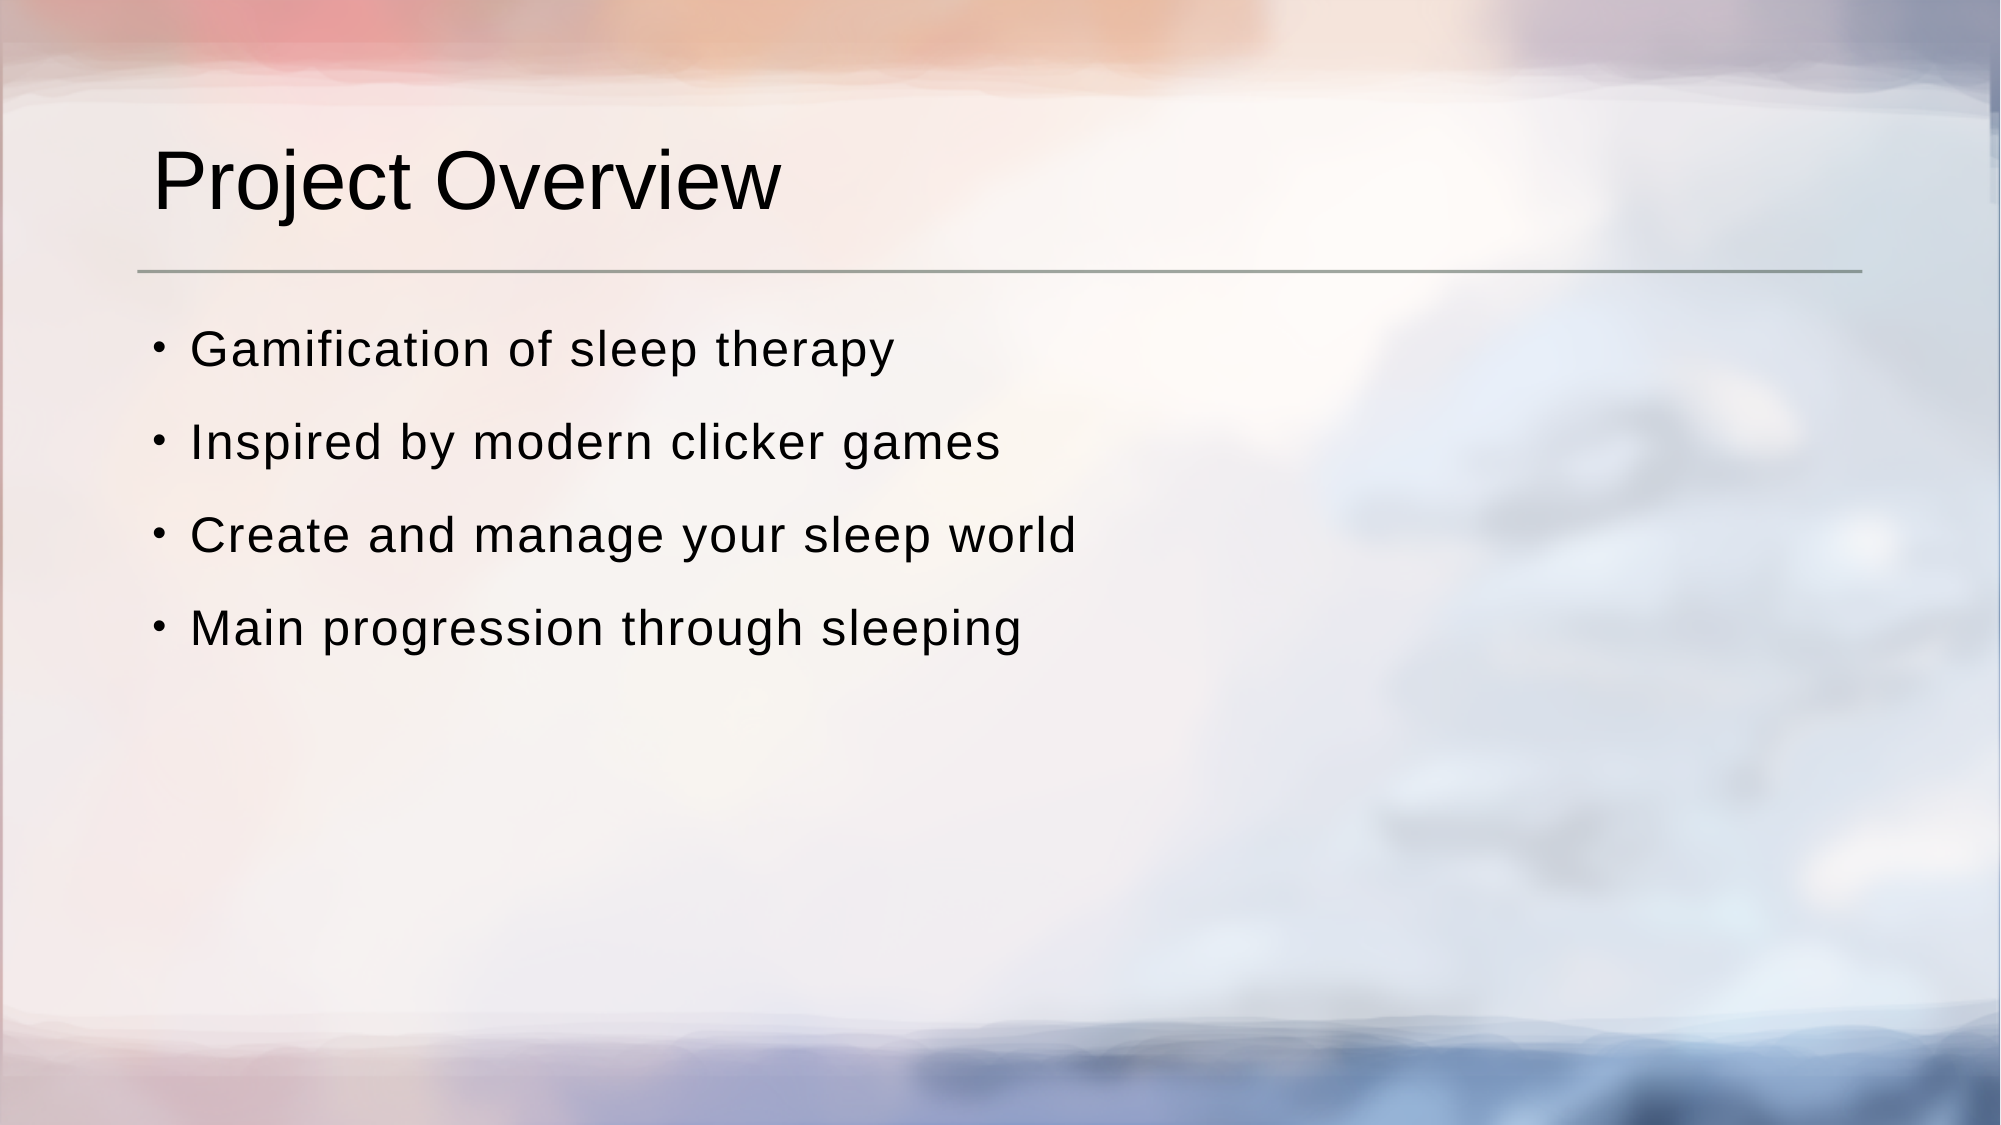

# Project Overview
Gamification of sleep therapy
Inspired by modern clicker games
Create and manage your sleep world
Main progression through sleeping